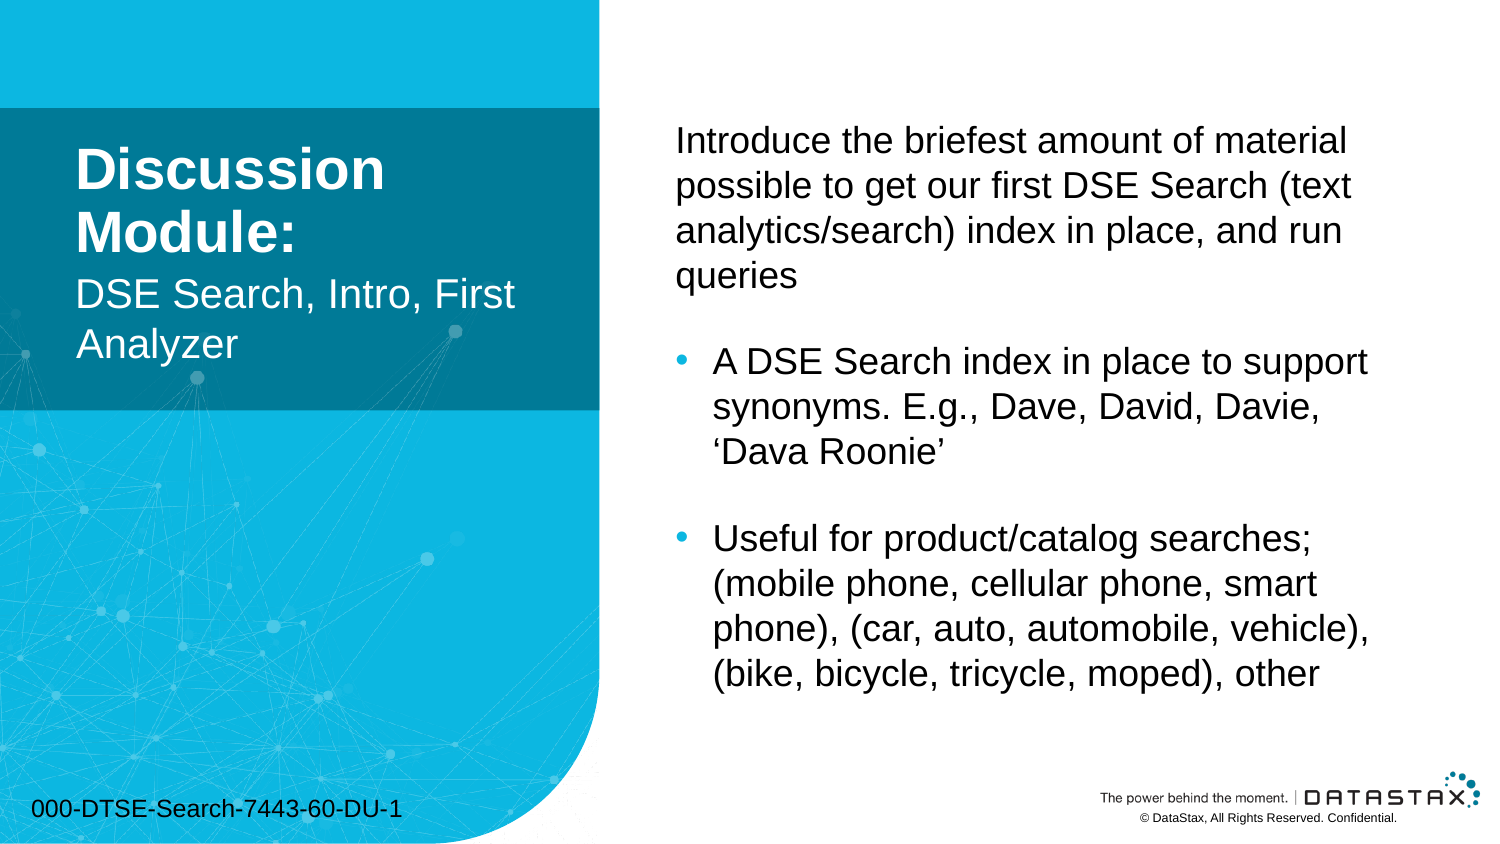

Introduce the briefest amount of material possible to get our first DSE Search (text analytics/search) index in place, and run queries
A DSE Search index in place to support synonyms. E.g., Dave, David, Davie, ‘Dava Roonie’
Useful for product/catalog searches; (mobile phone, cellular phone, smart phone), (car, auto, automobile, vehicle), (bike, bicycle, tricycle, moped), other
# Discussion Module:
DSE Search, Intro, First Analyzer
000-DTSE-Search-7443-60-DU-1
© DataStax, All Rights Reserved. Confidential.